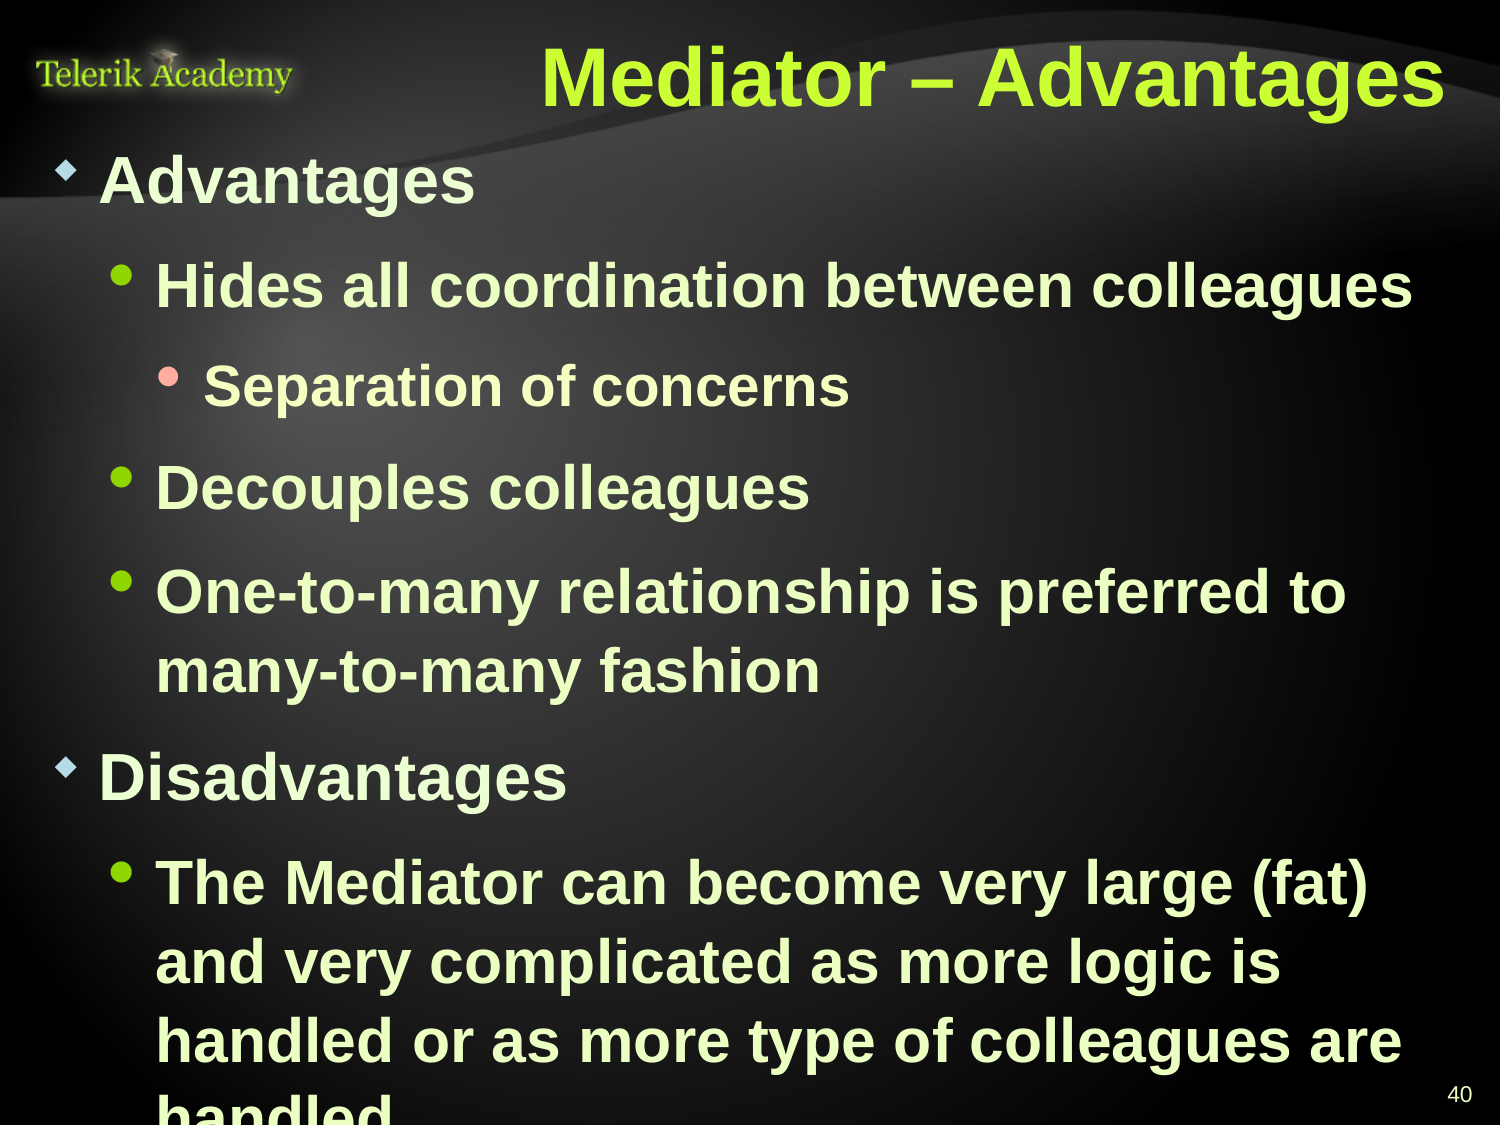

# Mediator – Advantages
Advantages
Hides all coordination between colleagues
Separation of concerns
Decouples colleagues
One-to-many relationship is preferred to many-to-many fashion
Disadvantages
The Mediator can become very large (fat) and very complicated as more logic is handled or as more type of colleagues are handled
40